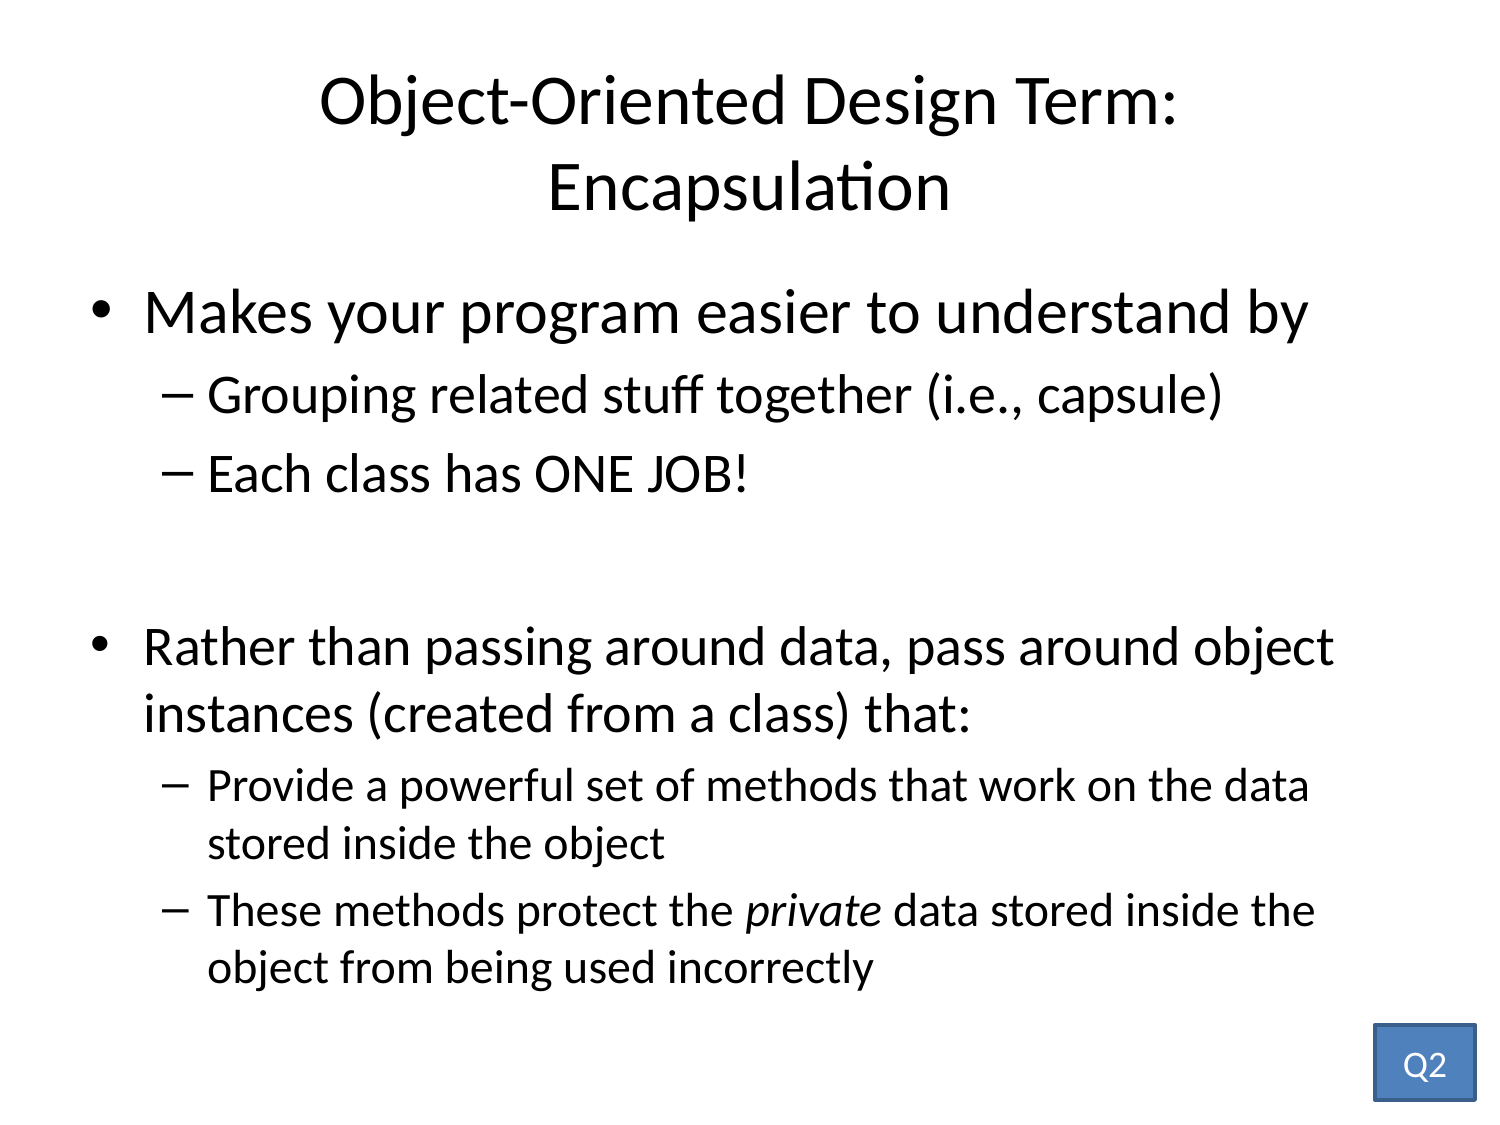

# Object-Oriented Design Term: Encapsulation
Makes your program easier to understand by
Grouping related stuff together (i.e., capsule)
Each class has ONE JOB!

Rather than passing around data, pass around object instances (created from a class) that:
Provide a powerful set of methods that work on the data stored inside the object
These methods protect the private data stored inside the object from being used incorrectly

Q2